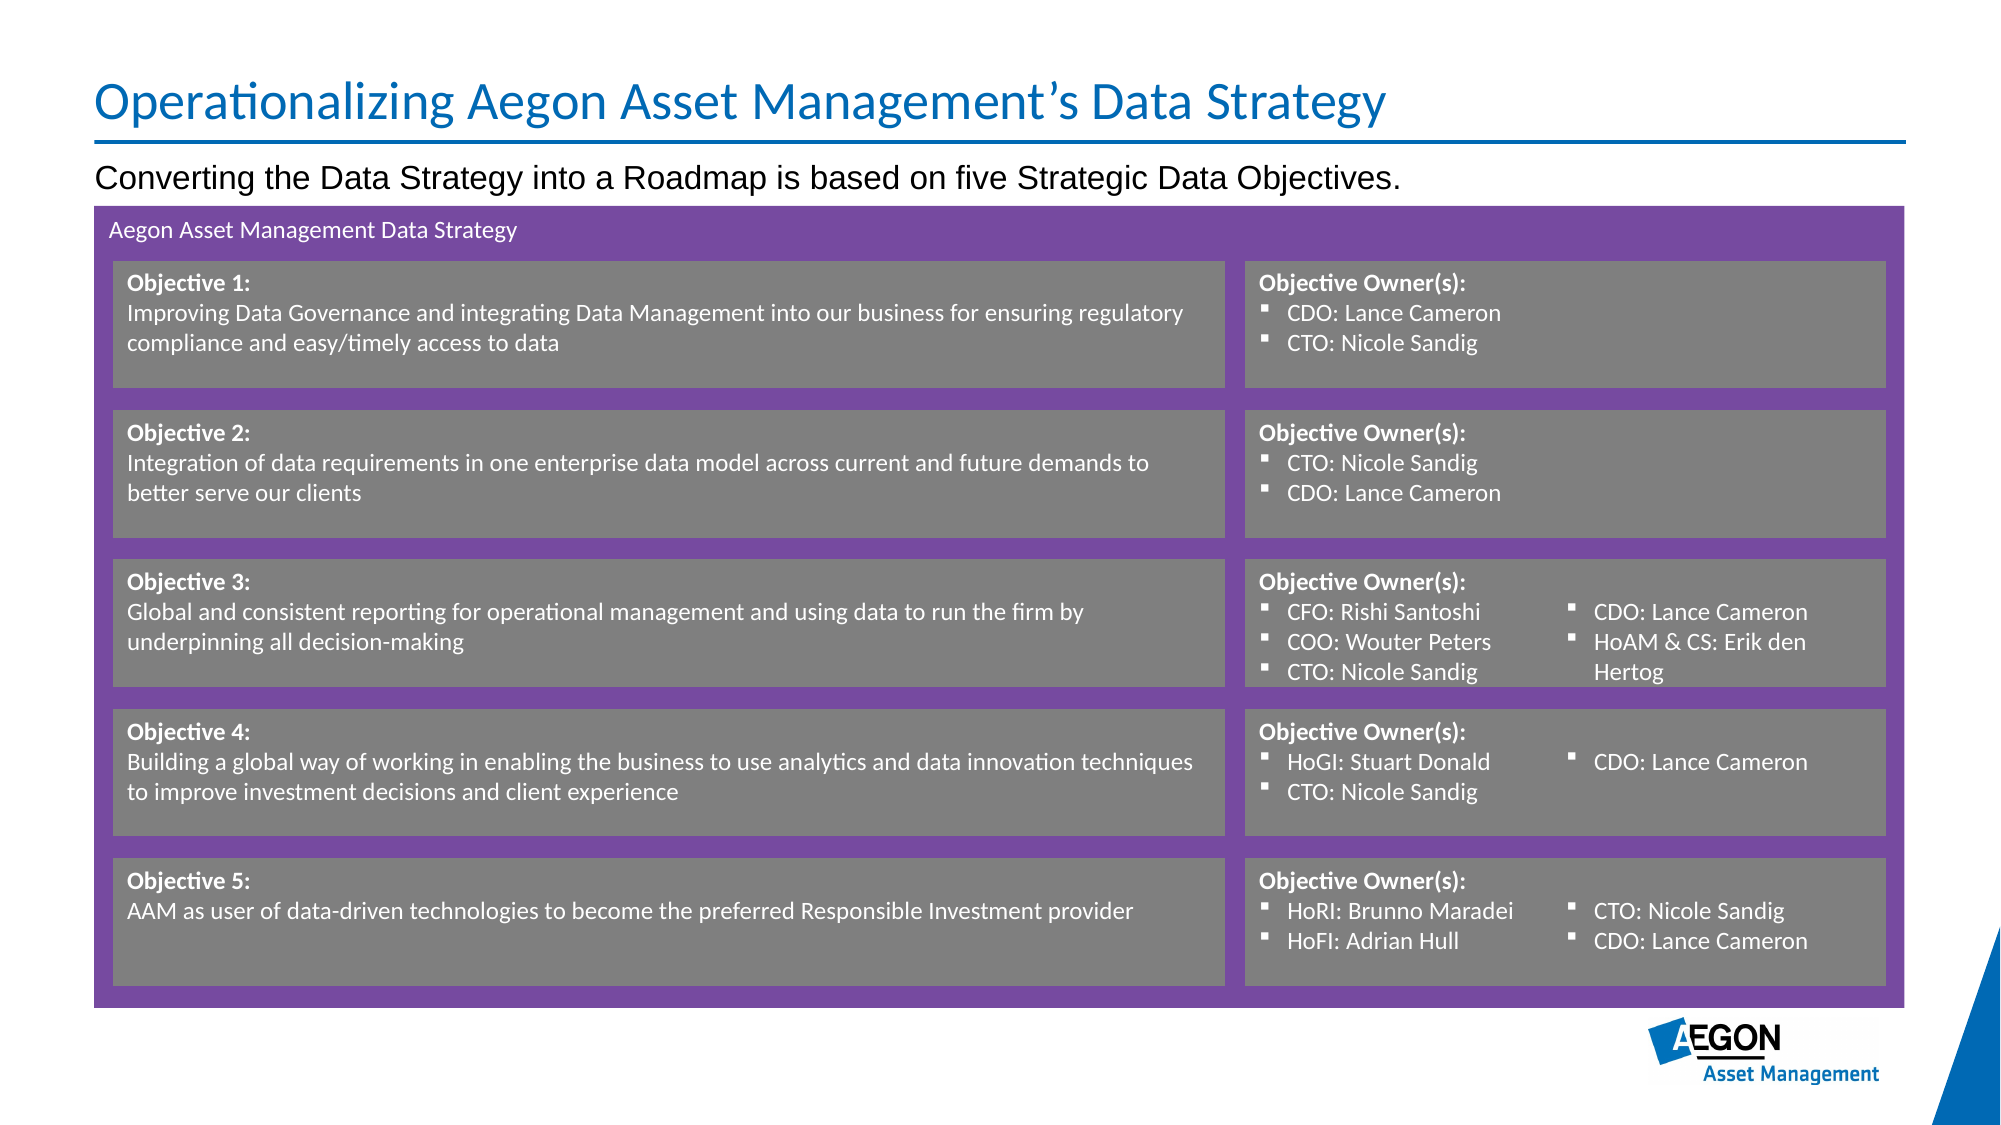

# Operationalizing Aegon Asset Management’s Data Strategy
Converting the Data Strategy into a Roadmap is based on five Strategic Data Objectives.
Aegon Asset Management Data Strategy
Objective 1:
Improving Data Governance and integrating Data Management into our business for ensuring regulatory compliance and easy/timely access to data

Objective Owner(s):
CDO: Lance Cameron
CTO: Nicole Sandig

Objective 2:
Integration of data requirements in one enterprise data model across current and future demands to better serve our clients

Objective Owner(s):
CTO: Nicole Sandig
CDO: Lance Cameron

Objective 3:
Global and consistent reporting for operational management and using data to run the firm by underpinning all decision-making

Objective Owner(s):
CFO: Rishi Santoshi
COO: Wouter Peters
CTO: Nicole Sandig

CDO: Lance Cameron
HoAM & CS: Erik den Hertog

Objective 4:
Building a global way of working in enabling the business to use analytics and data innovation techniques to improve investment decisions and client experience

Objective Owner(s):
HoGI: Stuart Donald
CTO: Nicole Sandig

CDO: Lance Cameron

Objective 5:
AAM as user of data-driven technologies to become the preferred Responsible Investment provider

Objective Owner(s):
HoRI: Brunno Maradei
HoFI: Adrian Hull

CTO: Nicole Sandig
CDO: Lance Cameron